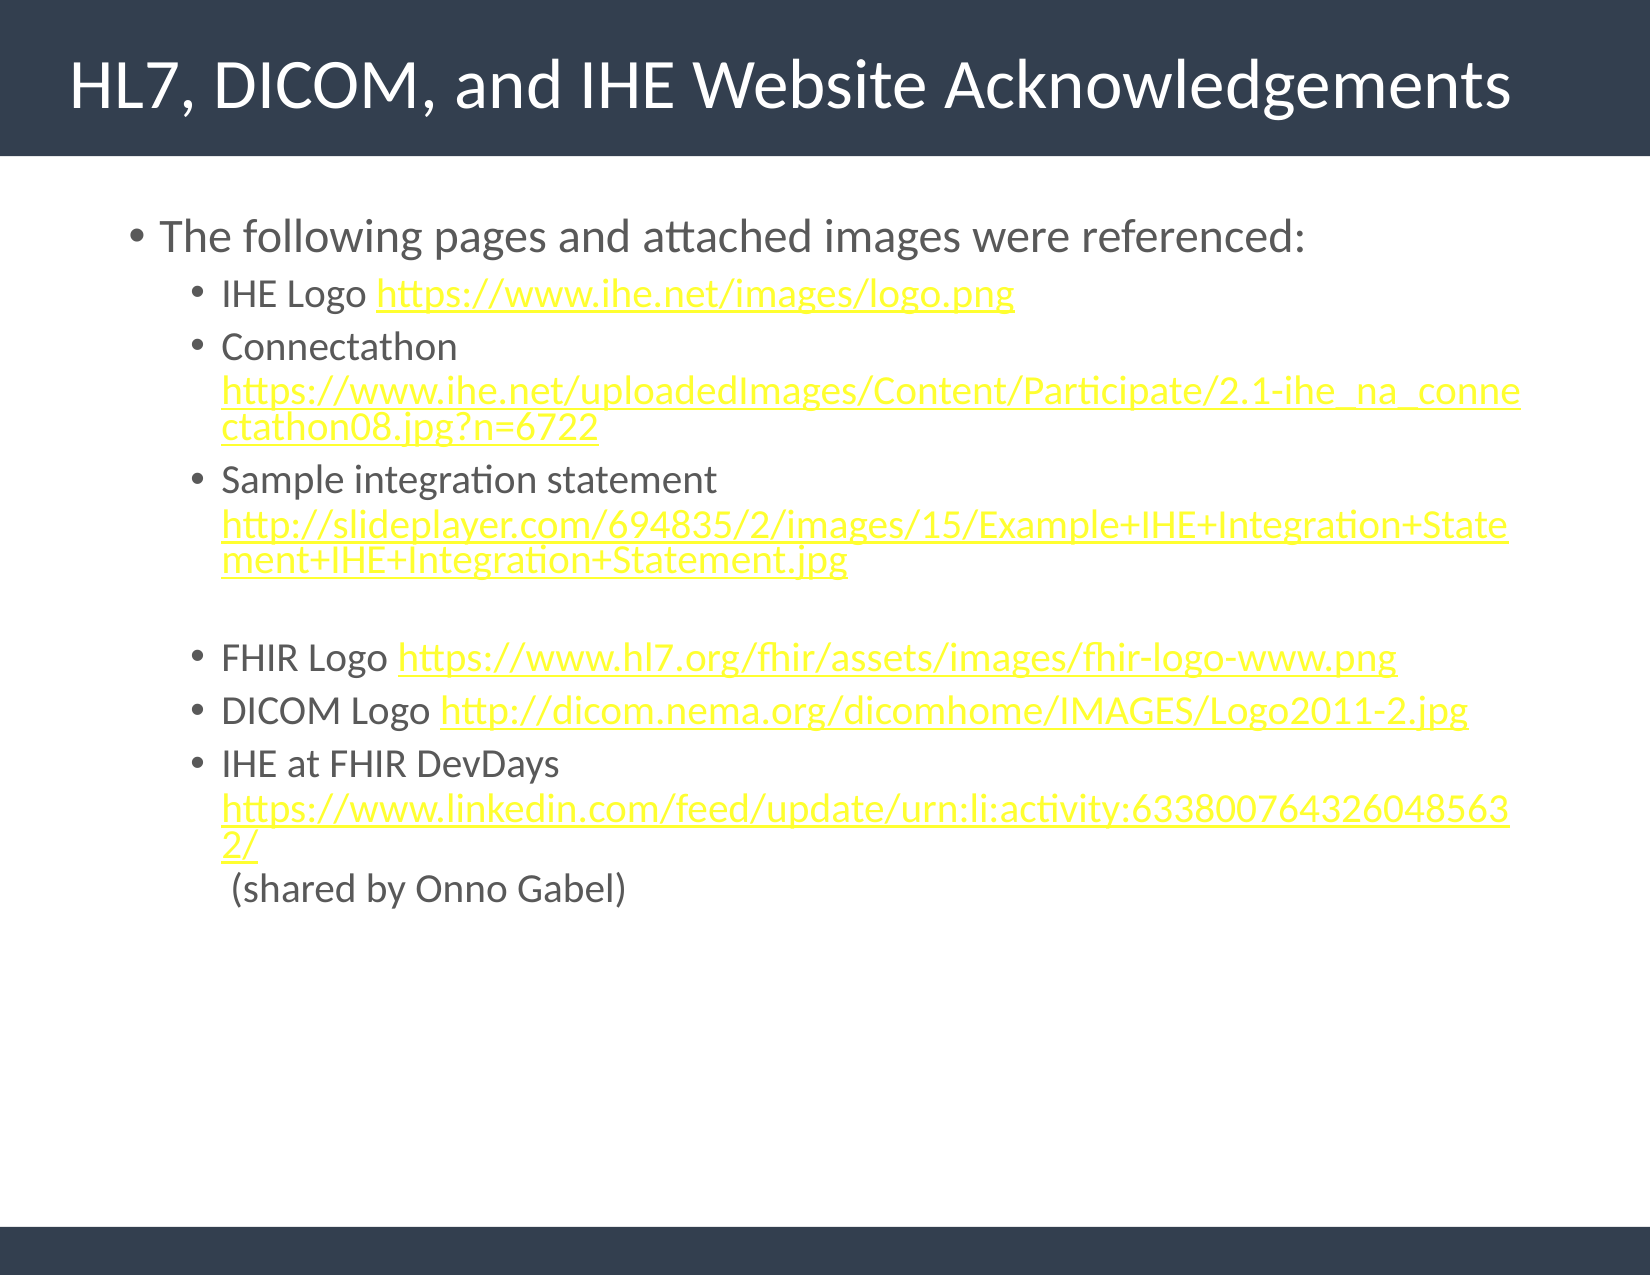

# HL7, DICOM, and IHE Website Acknowledgements
The following pages and attached images were referenced:
IHE Logo https://www.ihe.net/images/logo.png
Connectathon https://www.ihe.net/uploadedImages/Content/Participate/2.1-ihe_na_connectathon08.jpg?n=6722
Sample integration statement http://slideplayer.com/694835/2/images/15/Example+IHE+Integration+Statement+IHE+Integration+Statement.jpg
FHIR Logo https://www.hl7.org/fhir/assets/images/fhir-logo-www.png
DICOM Logo http://dicom.nema.org/dicomhome/IMAGES/Logo2011-2.jpg
IHE at FHIR DevDays https://www.linkedin.com/feed/update/urn:li:activity:6338007643260485632/ (shared by Onno Gabel)